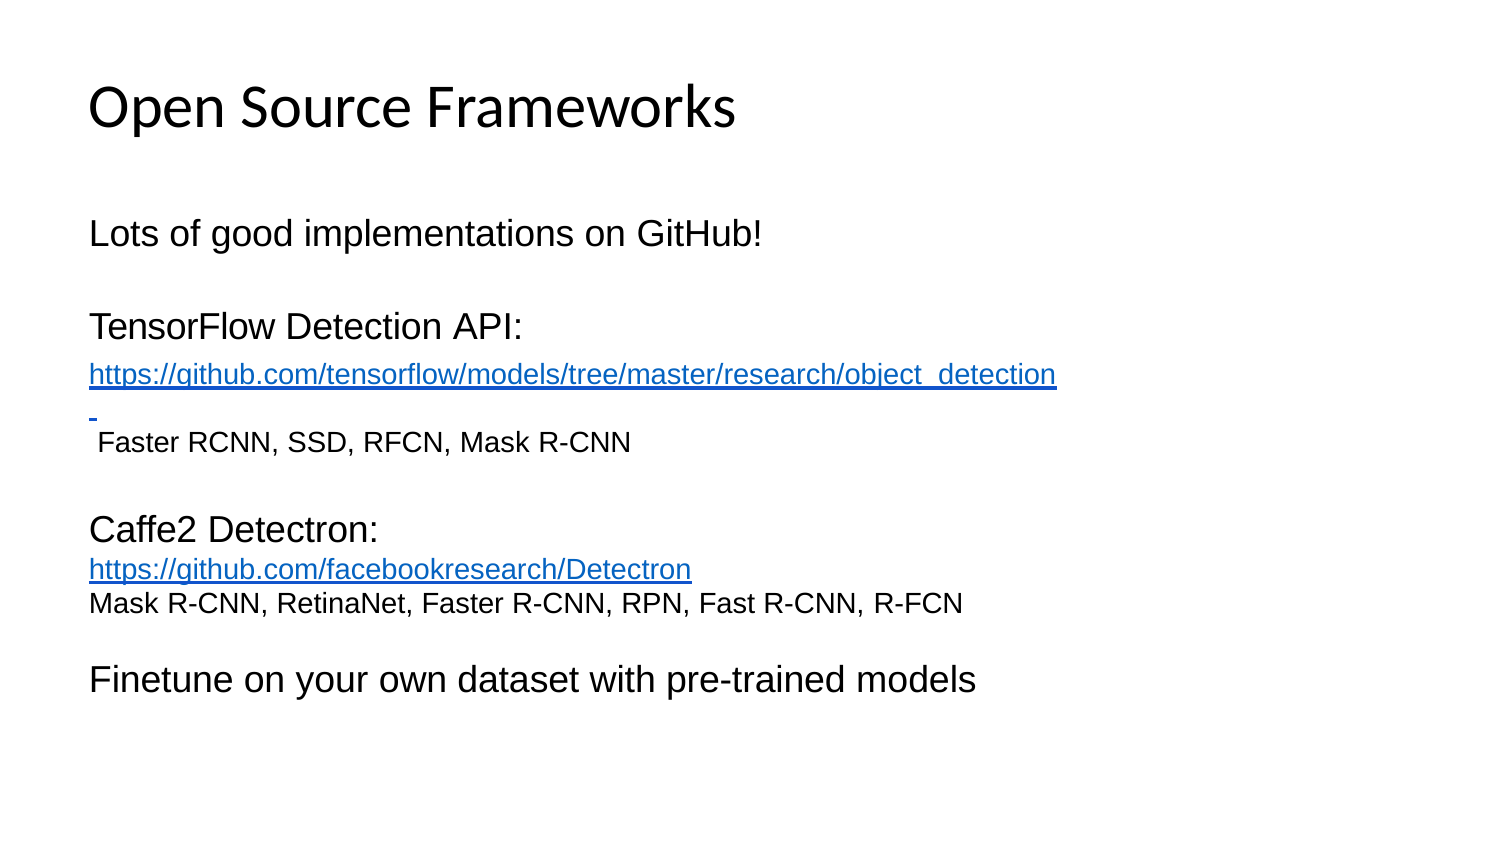

# Open Source Frameworks
Lots of good implementations on GitHub!

TensorFlow Detection API:
https://github.com/tensorflow/models/tree/master/research/object_detection  Faster RCNN, SSD, RFCN, Mask R-CNN

Caffe2 Detectron:
https://github.com/facebookresearch/Detectron
Mask R-CNN, RetinaNet, Faster R-CNN, RPN, Fast R-CNN, R-FCN

Finetune on your own dataset with pre-trained models
May 14, 2019
87